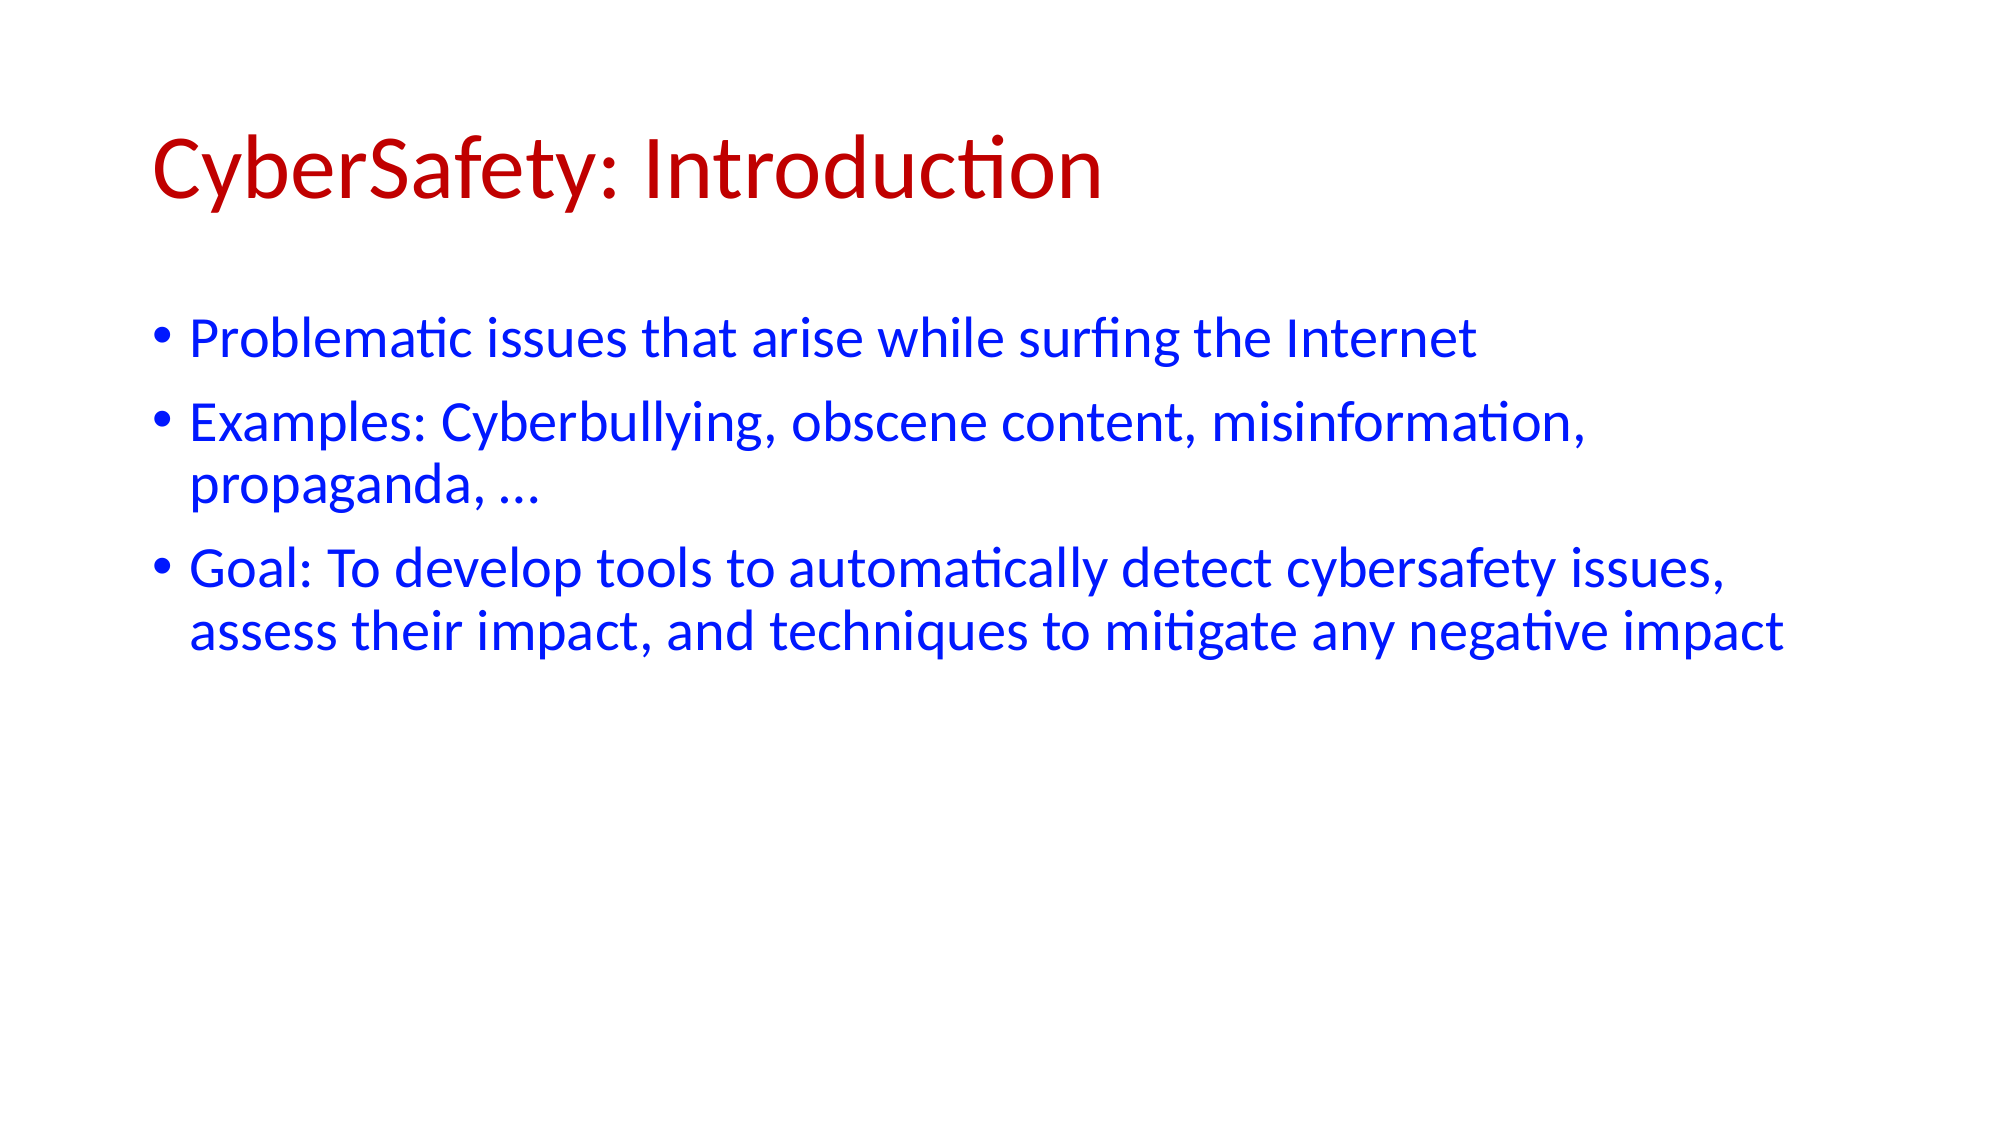

# CyberSafety: Introduction
Problematic issues that arise while surfing the Internet
Examples: Cyberbullying, obscene content, misinformation, propaganda, …
Goal: To develop tools to automatically detect cybersafety issues, assess their impact, and techniques to mitigate any negative impact